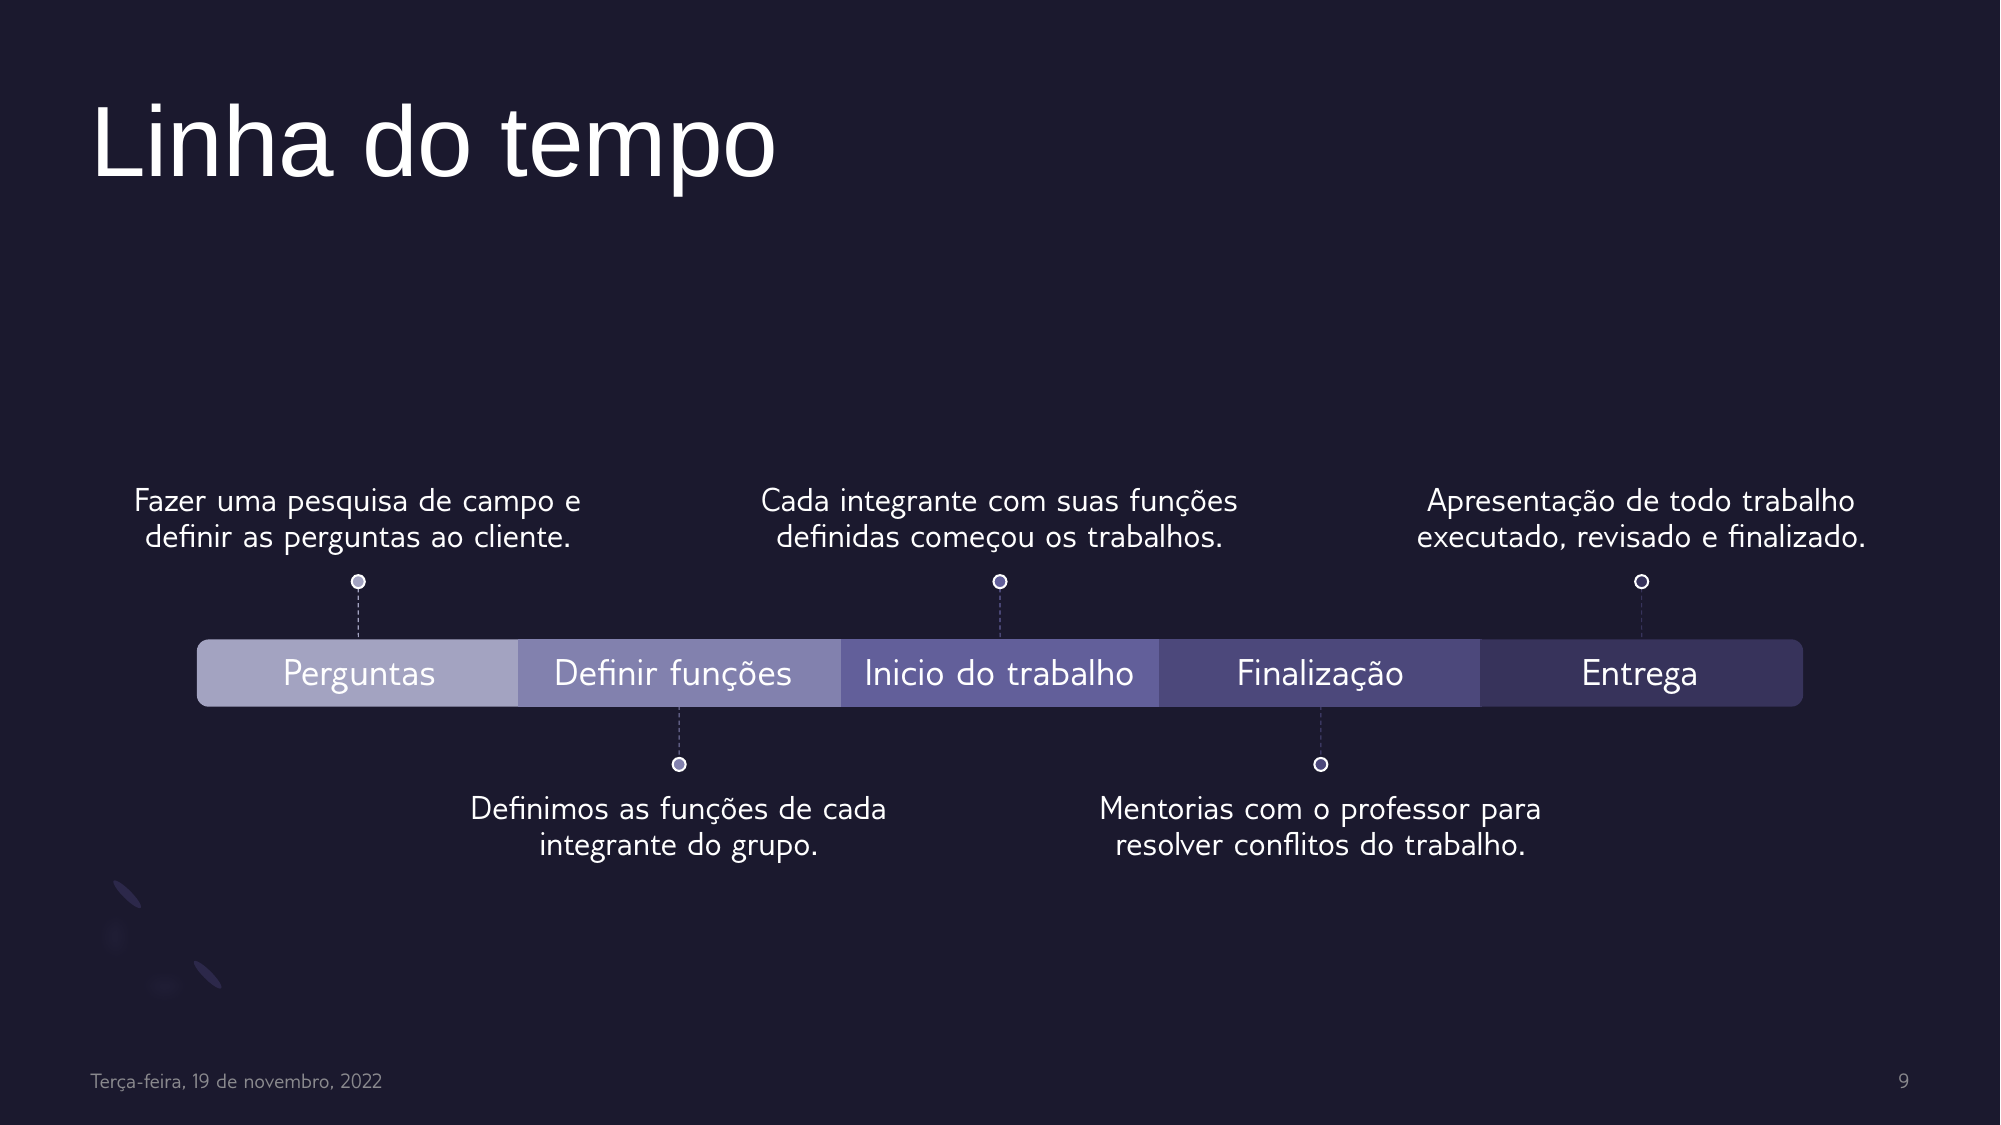

# Linha do tempo
Perguntas
Fazer uma pesquisa de campo e definir as perguntas ao cliente.
Definir funções
Definimos as funções de cada integrante do grupo.
Inicio do trabalho
Cada integrante com suas funções definidas começou os trabalhos.
Finalização
Mentorias com o professor para resolver conflitos do trabalho.
Entrega
Apresentação de todo trabalho executado, revisado e finalizado.
Terça-feira, 19 de novembro, 2022
9